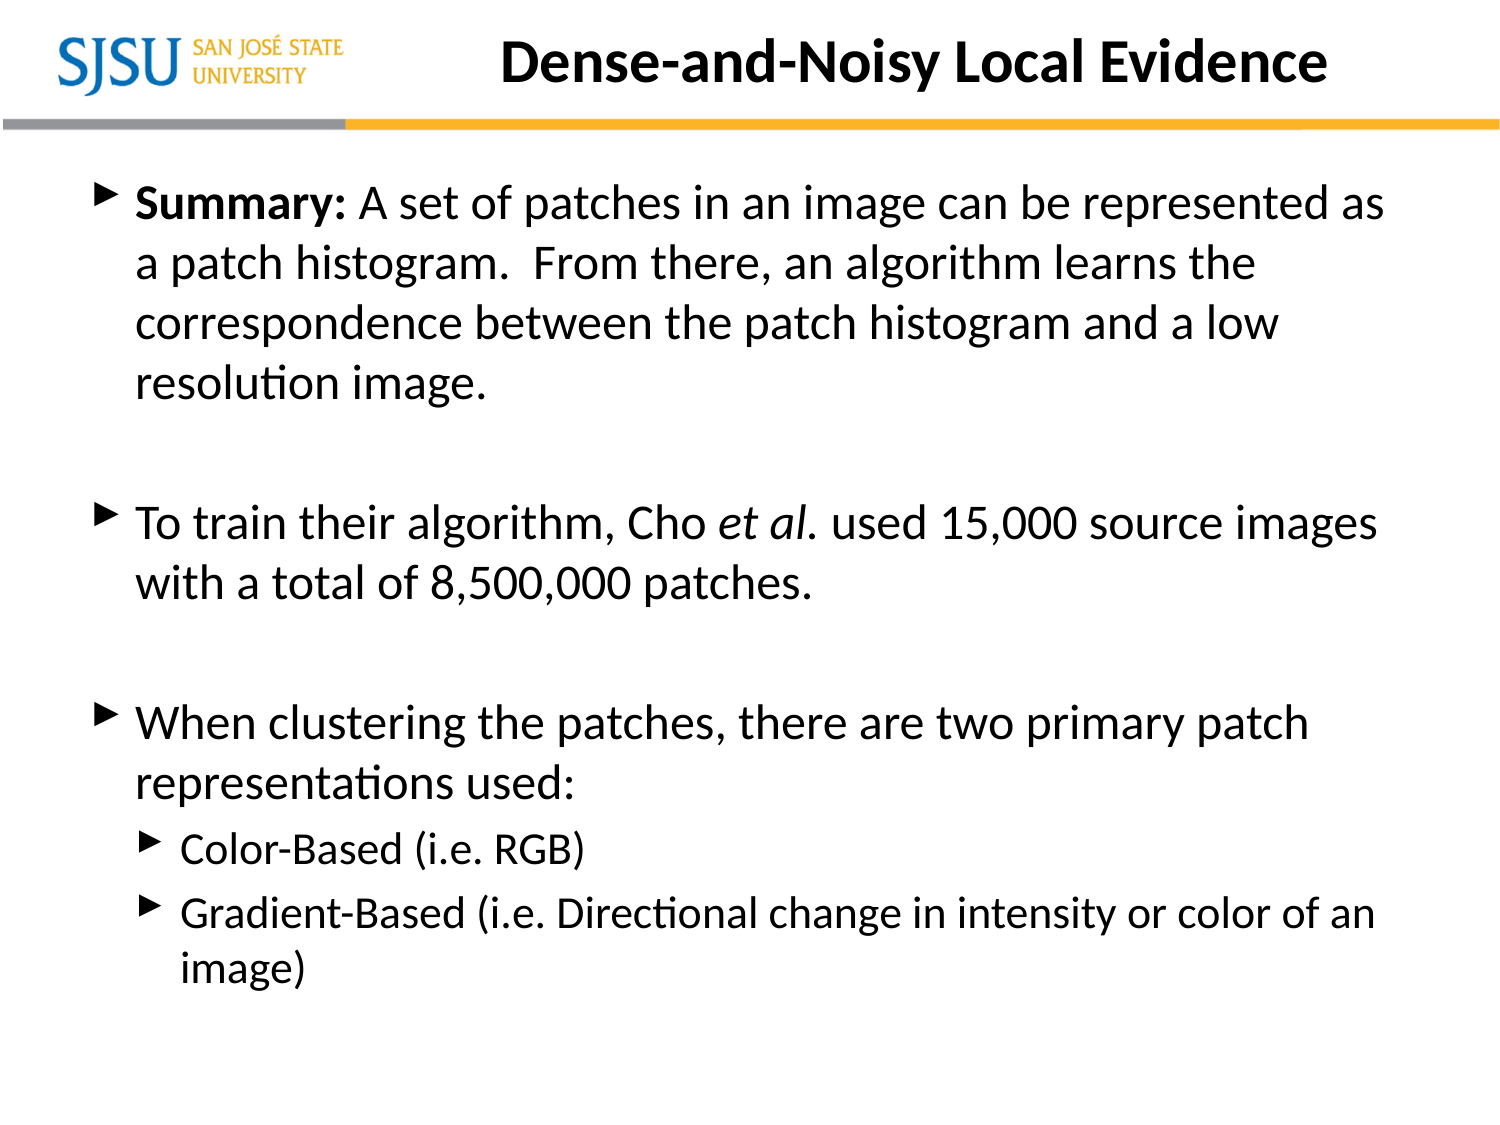

# Dense-and-Noisy Local Evidence
Summary: A set of patches in an image can be represented as a patch histogram.  From there, an algorithm learns the correspondence between the patch histogram and a low resolution image.

To train their algorithm, Cho et al. used 15,000 source images with a total of 8,500,000 patches.

When clustering the patches, there are two primary patch representations used:
Color-Based (i.e. RGB)
Gradient-Based (i.e. Directional change in intensity or color of an image)